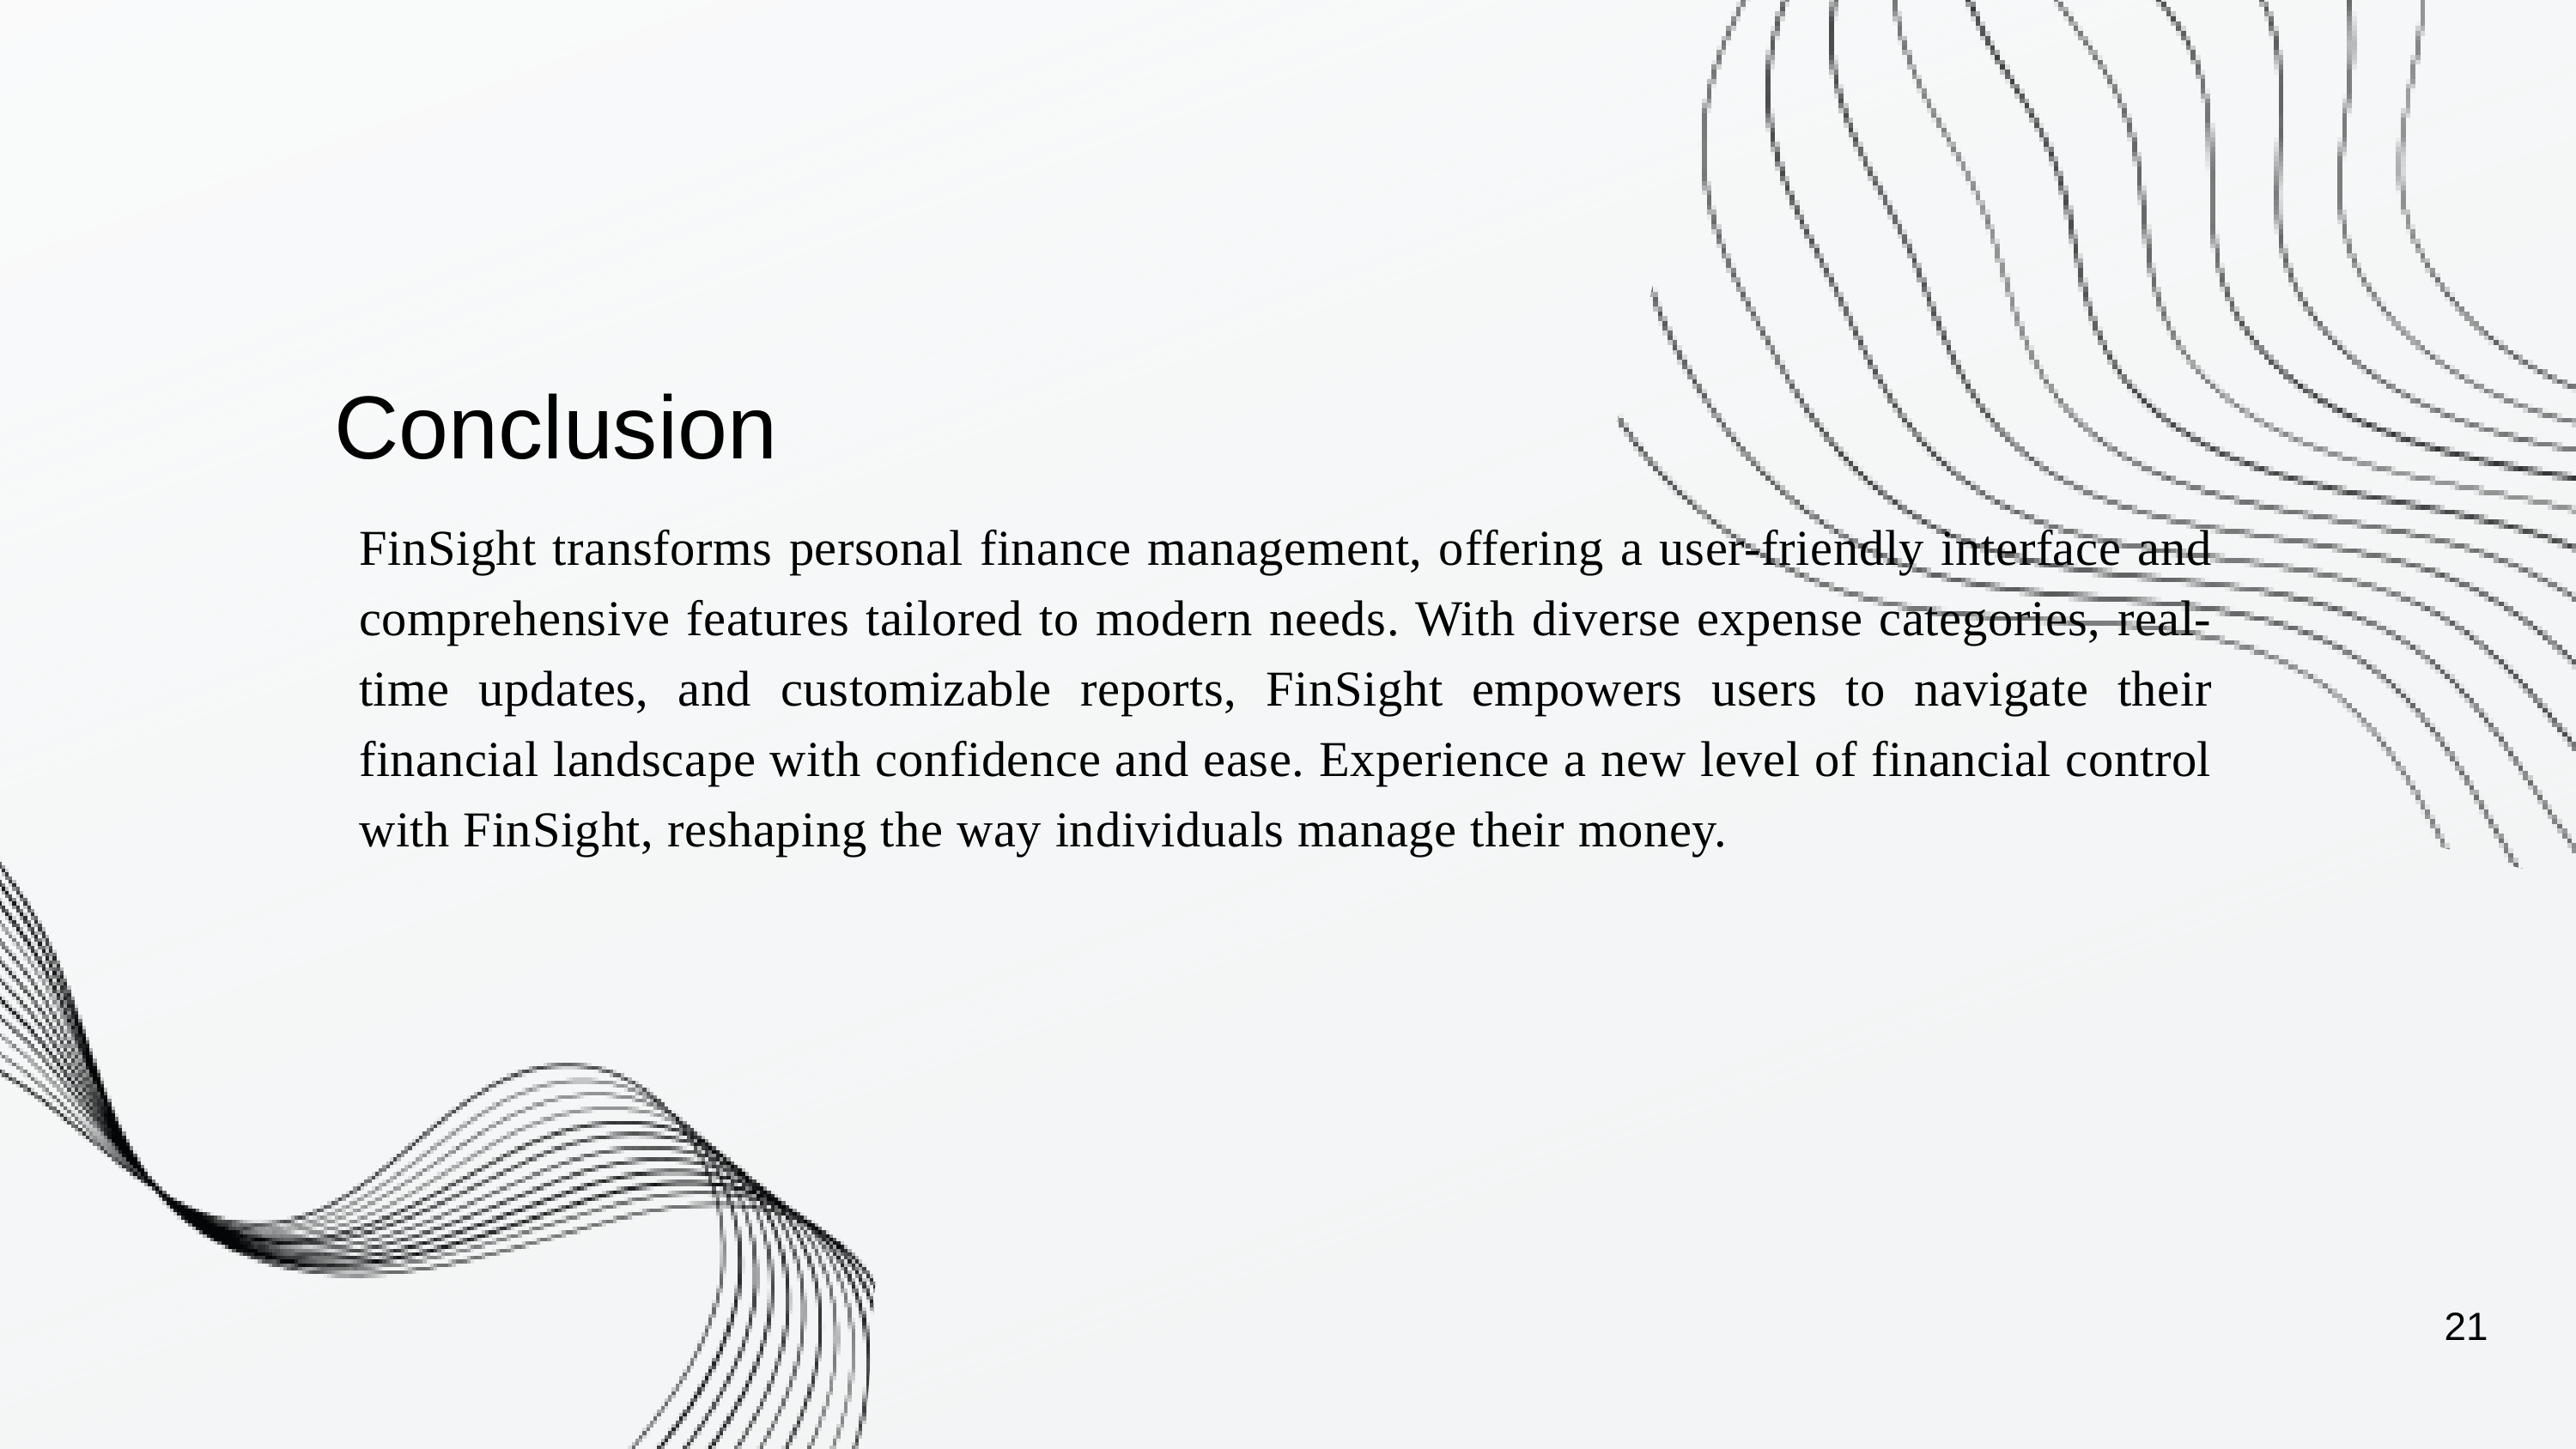

Conclusion
FinSight transforms personal finance management, offering a user-friendly interface and comprehensive features tailored to modern needs. With diverse expense categories, real-time updates, and customizable reports, FinSight empowers users to navigate their financial landscape with confidence and ease. Experience a new level of financial control with FinSight, reshaping the way individuals manage their money.

21